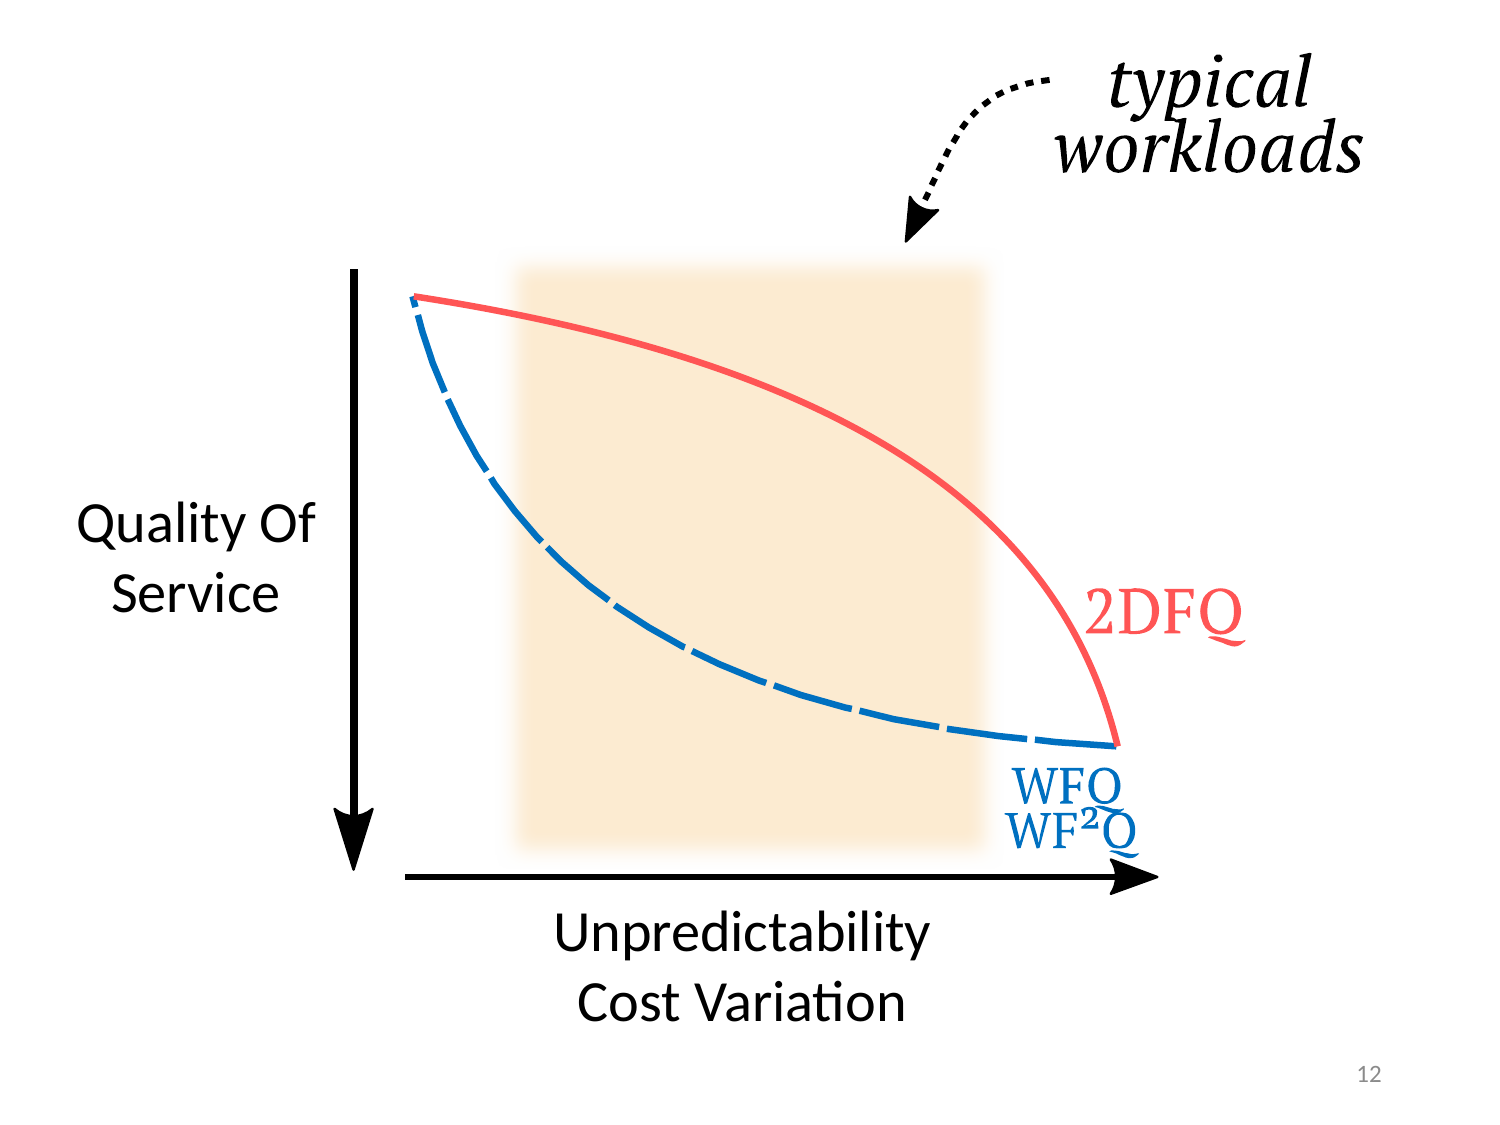

Quality Of
Service

Unpredictability
Cost Variation

12